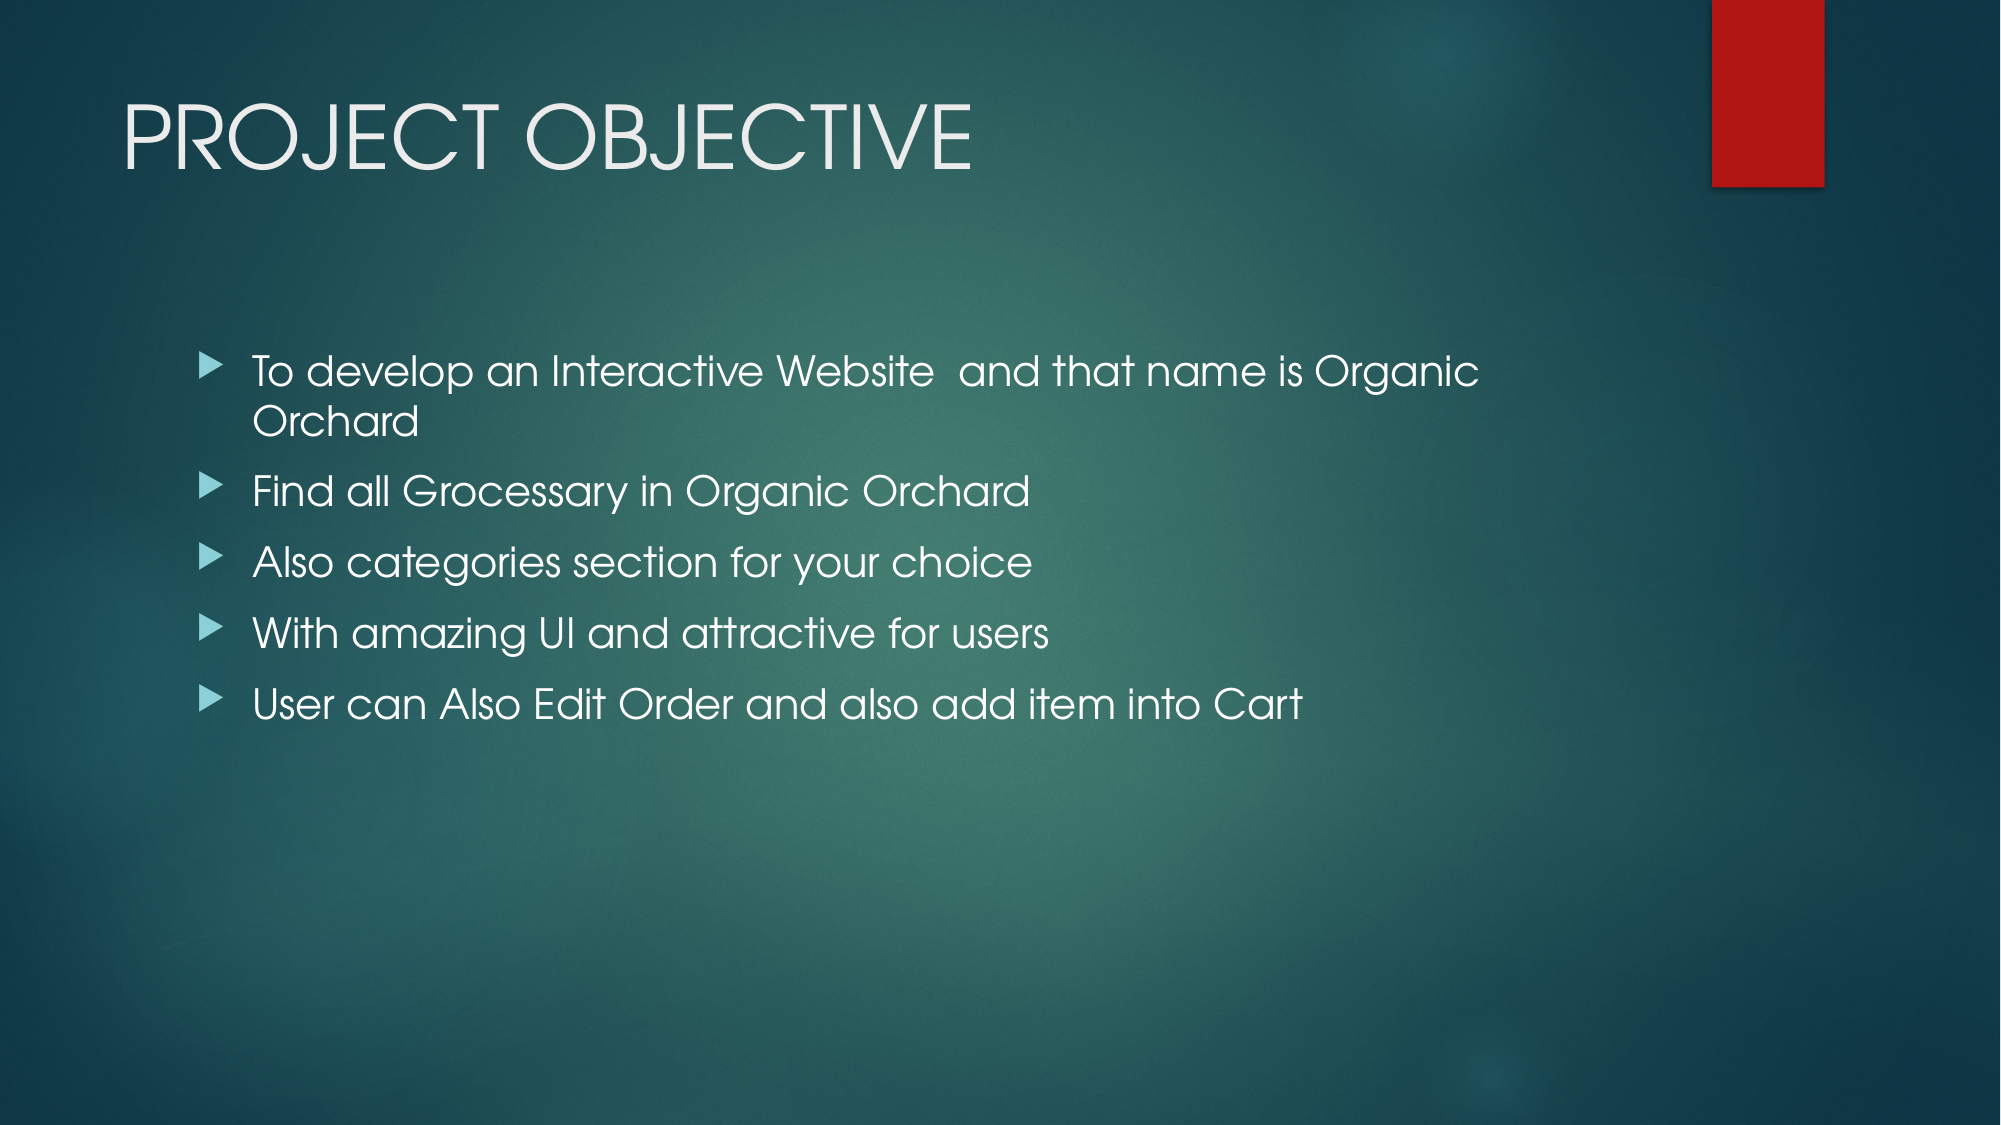

# PROJECT OBJECTIVE
To develop an Interactive Website  and that name is Organic Orchard
Find all Grocessary in Organic Orchard
Also categories section for your choice
With amazing UI and attractive for users
User can Also Edit Order and also add item into Cart